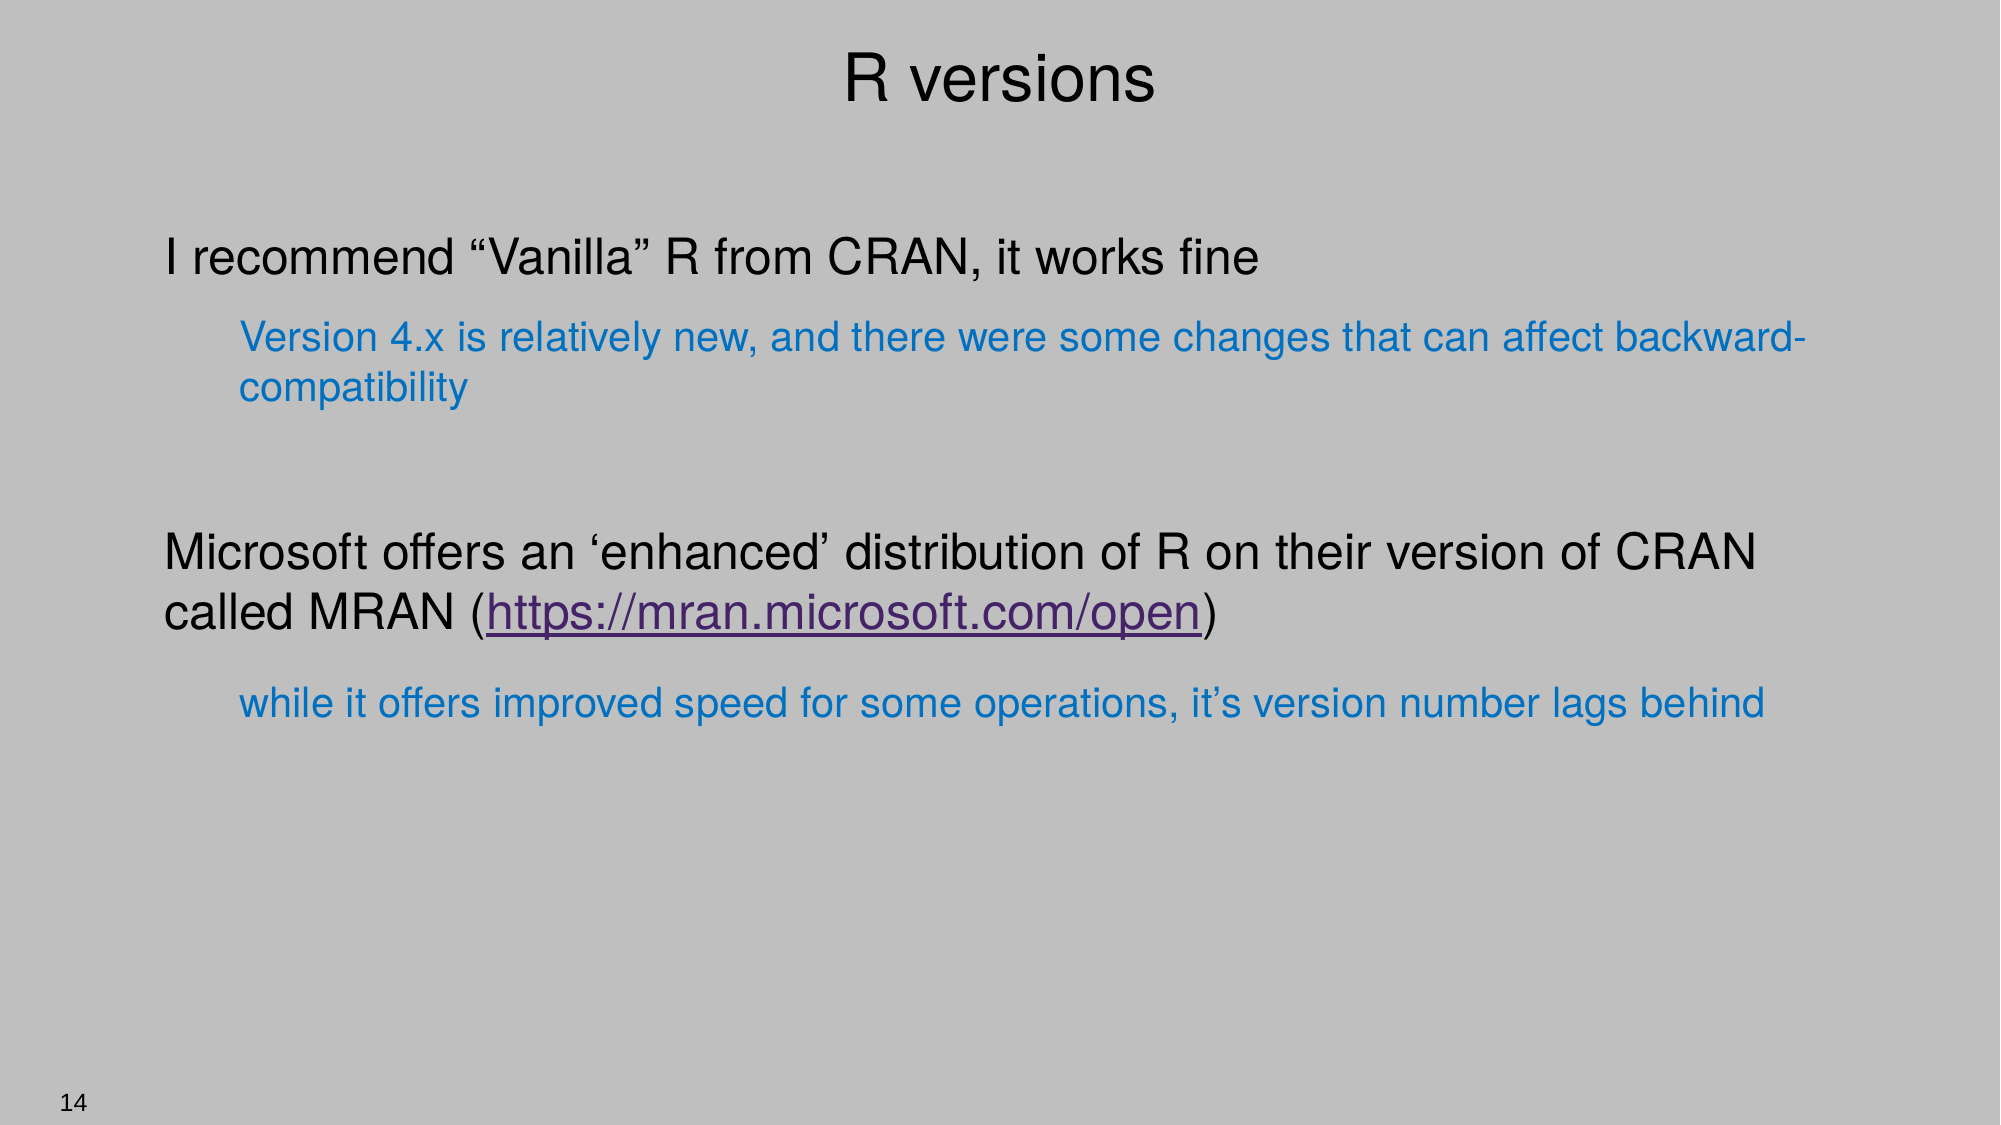

# R versions
I recommend “Vanilla” R from CRAN, it works fine
Version 4.x is relatively new, and there were some changes that can affect backward-compatibility

Microsoft offers an ‘enhanced’ distribution of R on their version of CRAN called MRAN (https://mran.microsoft.com/open)
while it offers improved speed for some operations, it’s version number lags behind